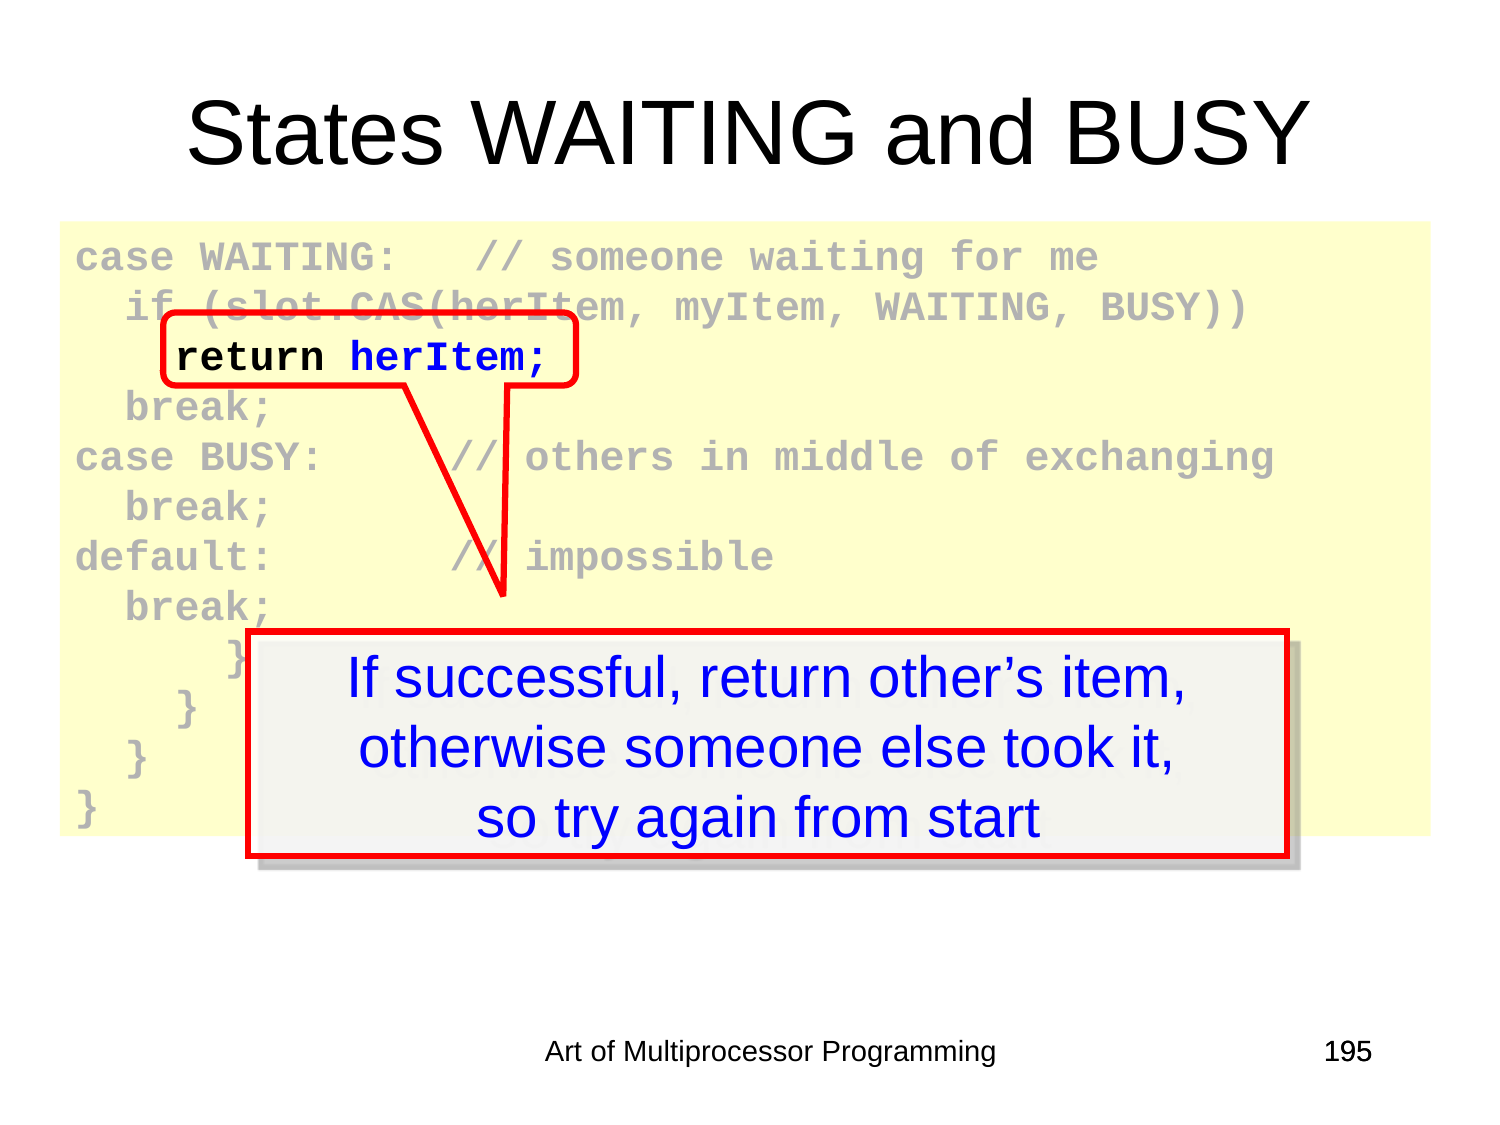

States WAITING and BUSY
case WAITING:   // someone waiting for me
  if (slot.CAS(herItem, myItem, WAITING, BUSY))
    return herItem;
  break;
case BUSY:     // others in middle of exchanging
  break;
default:       // impossible
  break;
      }
    }
  }
}

If successful, return other’s item,
otherwise someone else took it,
so try again from start
Art of Multiprocessor Programming
195
195